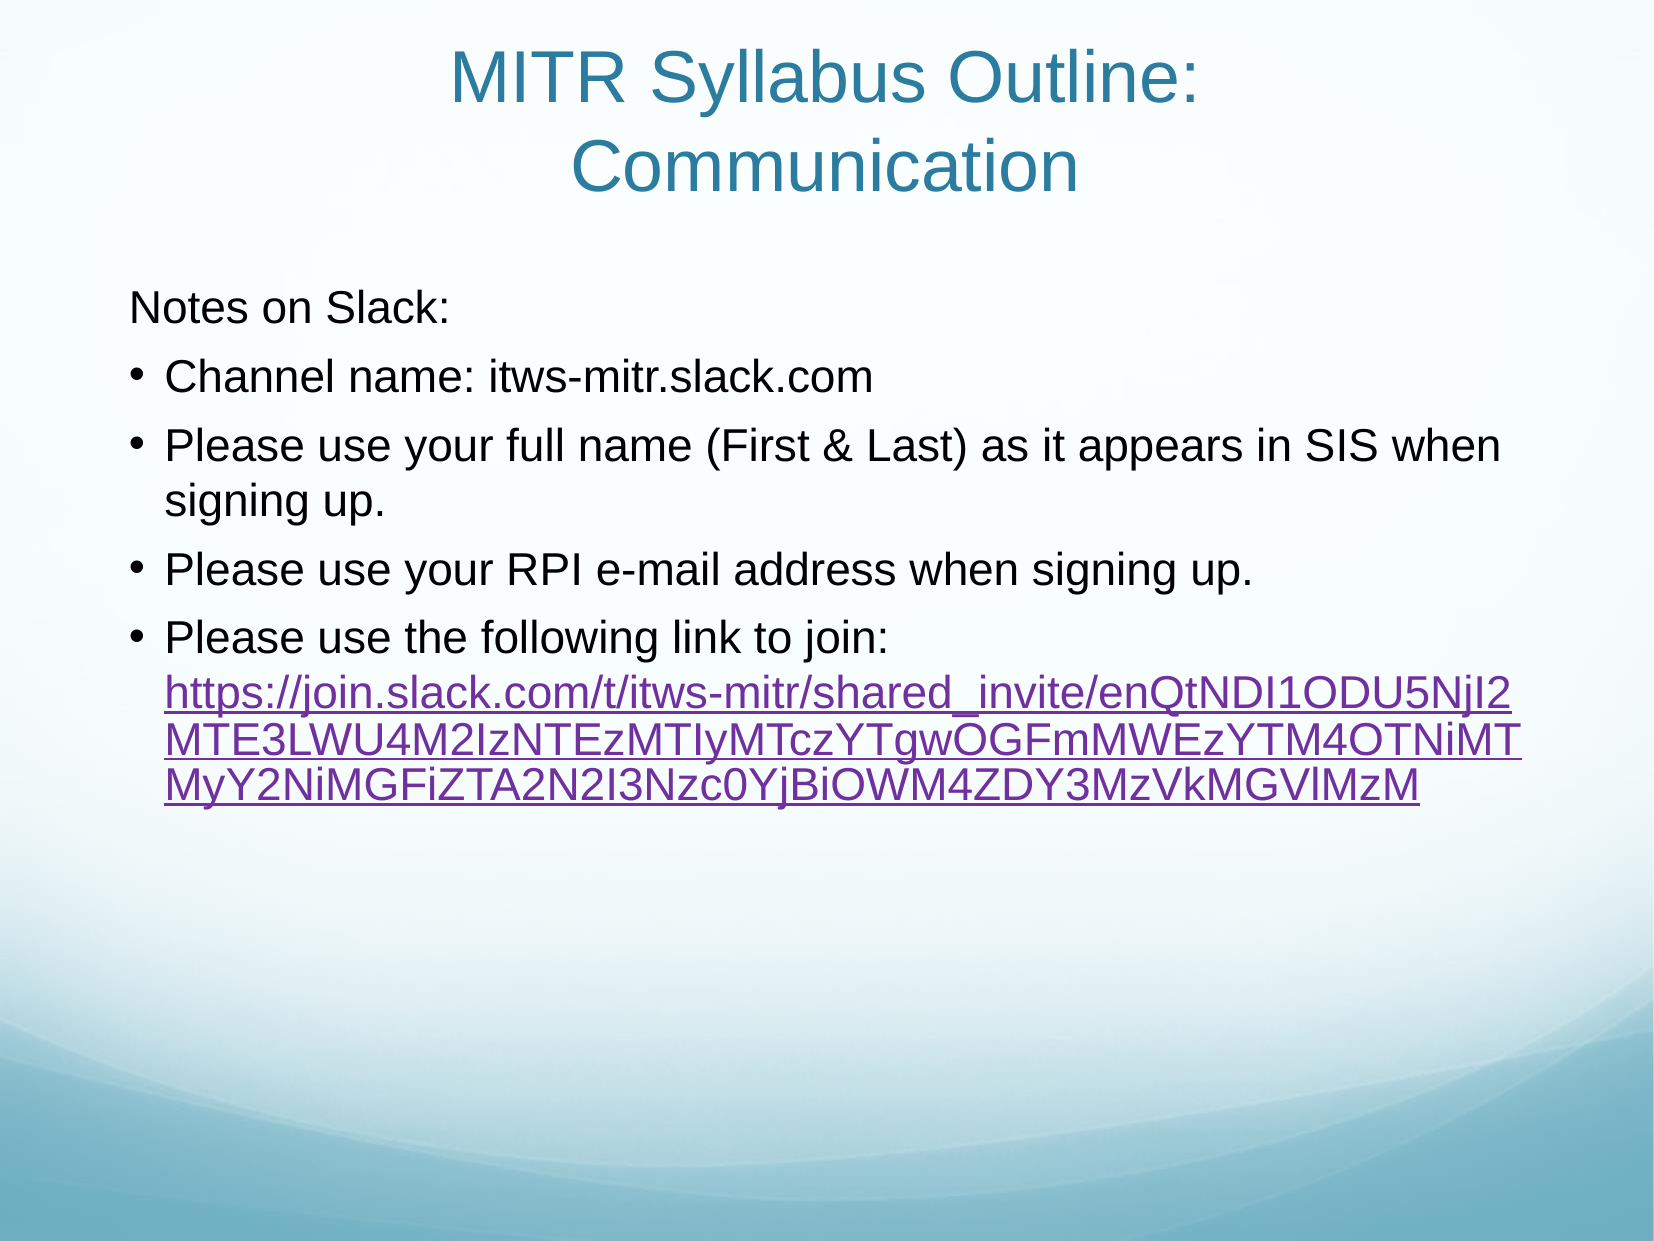

# MITR Syllabus Outline: Communication
Notes on Slack:
Channel name: itws-mitr.slack.com
Please use your full name (First & Last) as it appears in SIS when signing up.
Please use your RPI e-mail address when signing up.
Please use the following link to join: https://join.slack.com/t/itws-mitr/shared_invite/enQtNDI1ODU5NjI2MTE3LWU4M2IzNTEzMTIyMTczYTgwOGFmMWEzYTM4OTNiMTMyY2NiMGFiZTA2N2I3Nzc0YjBiOWM4ZDY3MzVkMGVlMzM